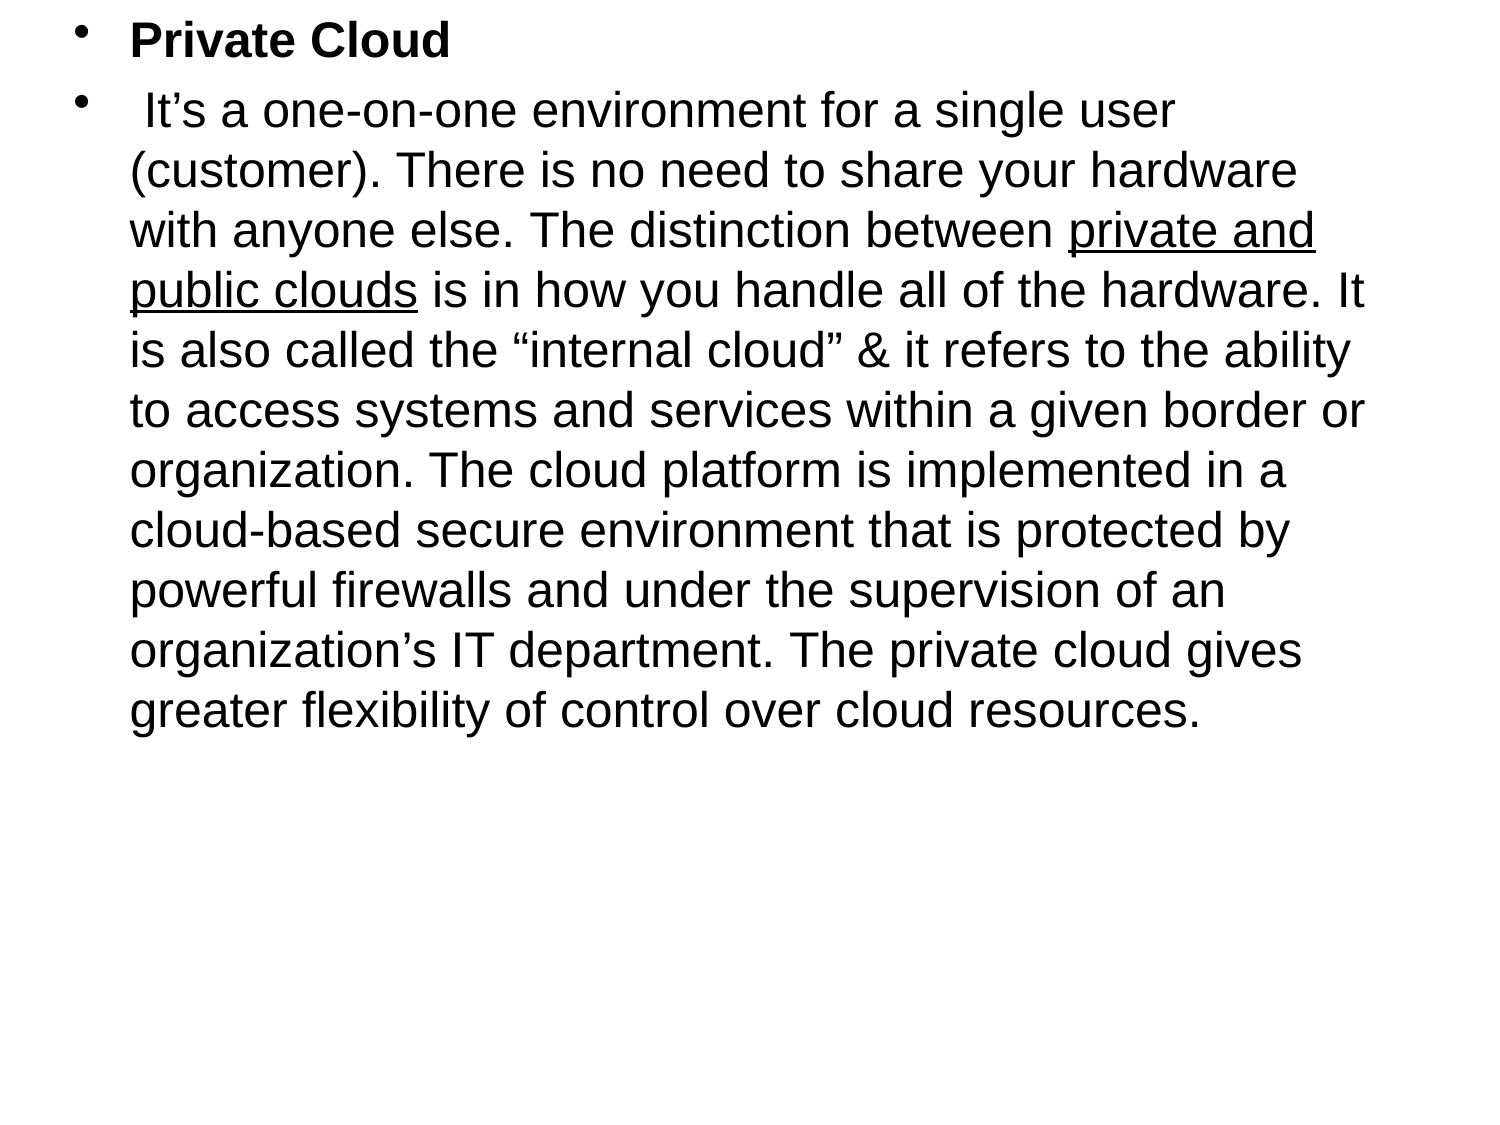

Private Cloud
 It’s a one-on-one environment for a single user (customer). There is no need to share your hardware with anyone else. The distinction between private and public clouds is in how you handle all of the hardware. It is also called the “internal cloud” & it refers to the ability to access systems and services within a given border or organization. The cloud platform is implemented in a cloud-based secure environment that is protected by powerful firewalls and under the supervision of an organization’s IT department. The private cloud gives greater flexibility of control over cloud resources.